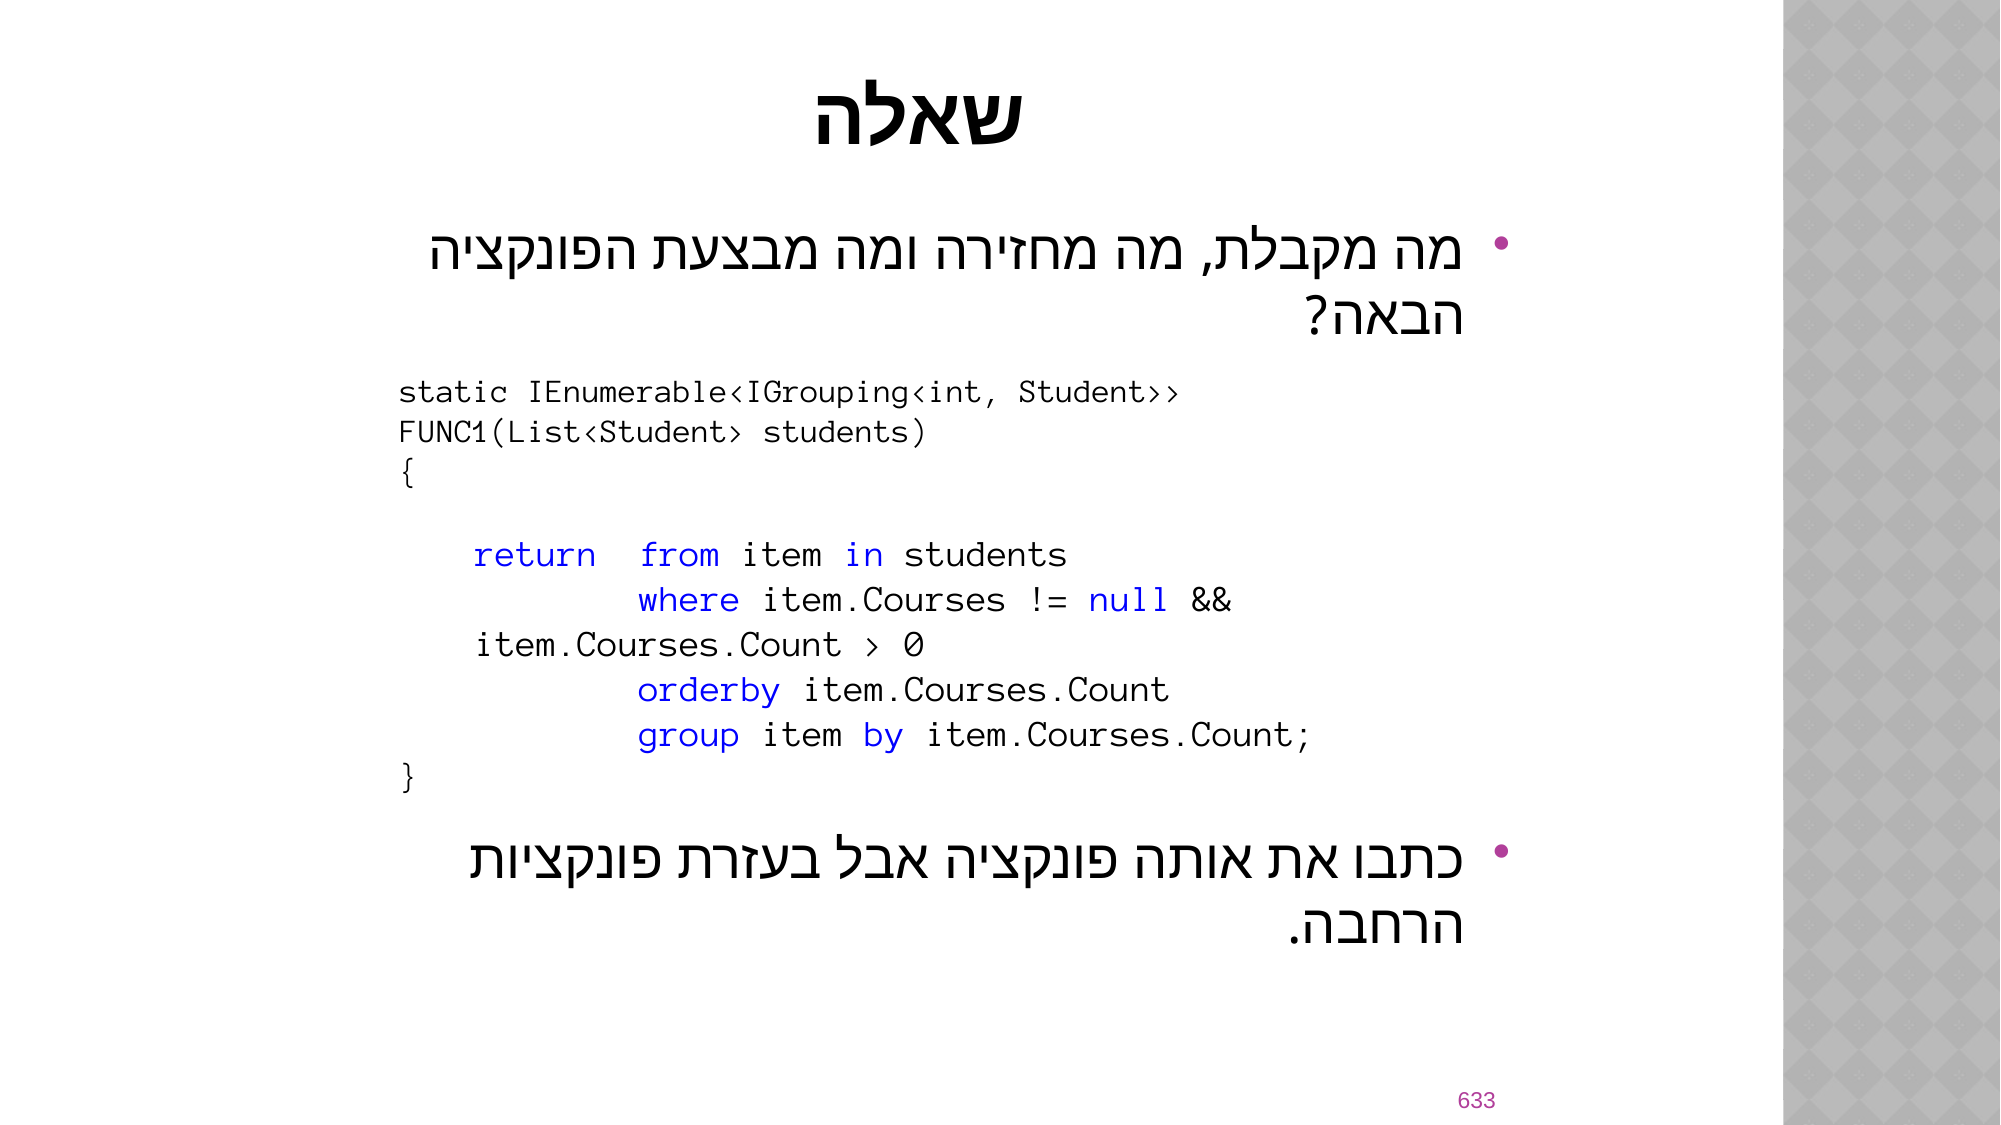

# שאלה
מה מקבלת, מה מחזירה ומה מבצעת הפונקציה הבאה?

כתבו את אותה פונקציה אבל בעזרת פונקציות הרחבה.
static IEnumerable<IGrouping<int, Student>> FUNC1(List<Student> students)
{

return  from item in students
        where item.Courses != null && item.Courses.Count > 0
        orderby item.Courses.Count
        group item by item.Courses.Count;
}
633